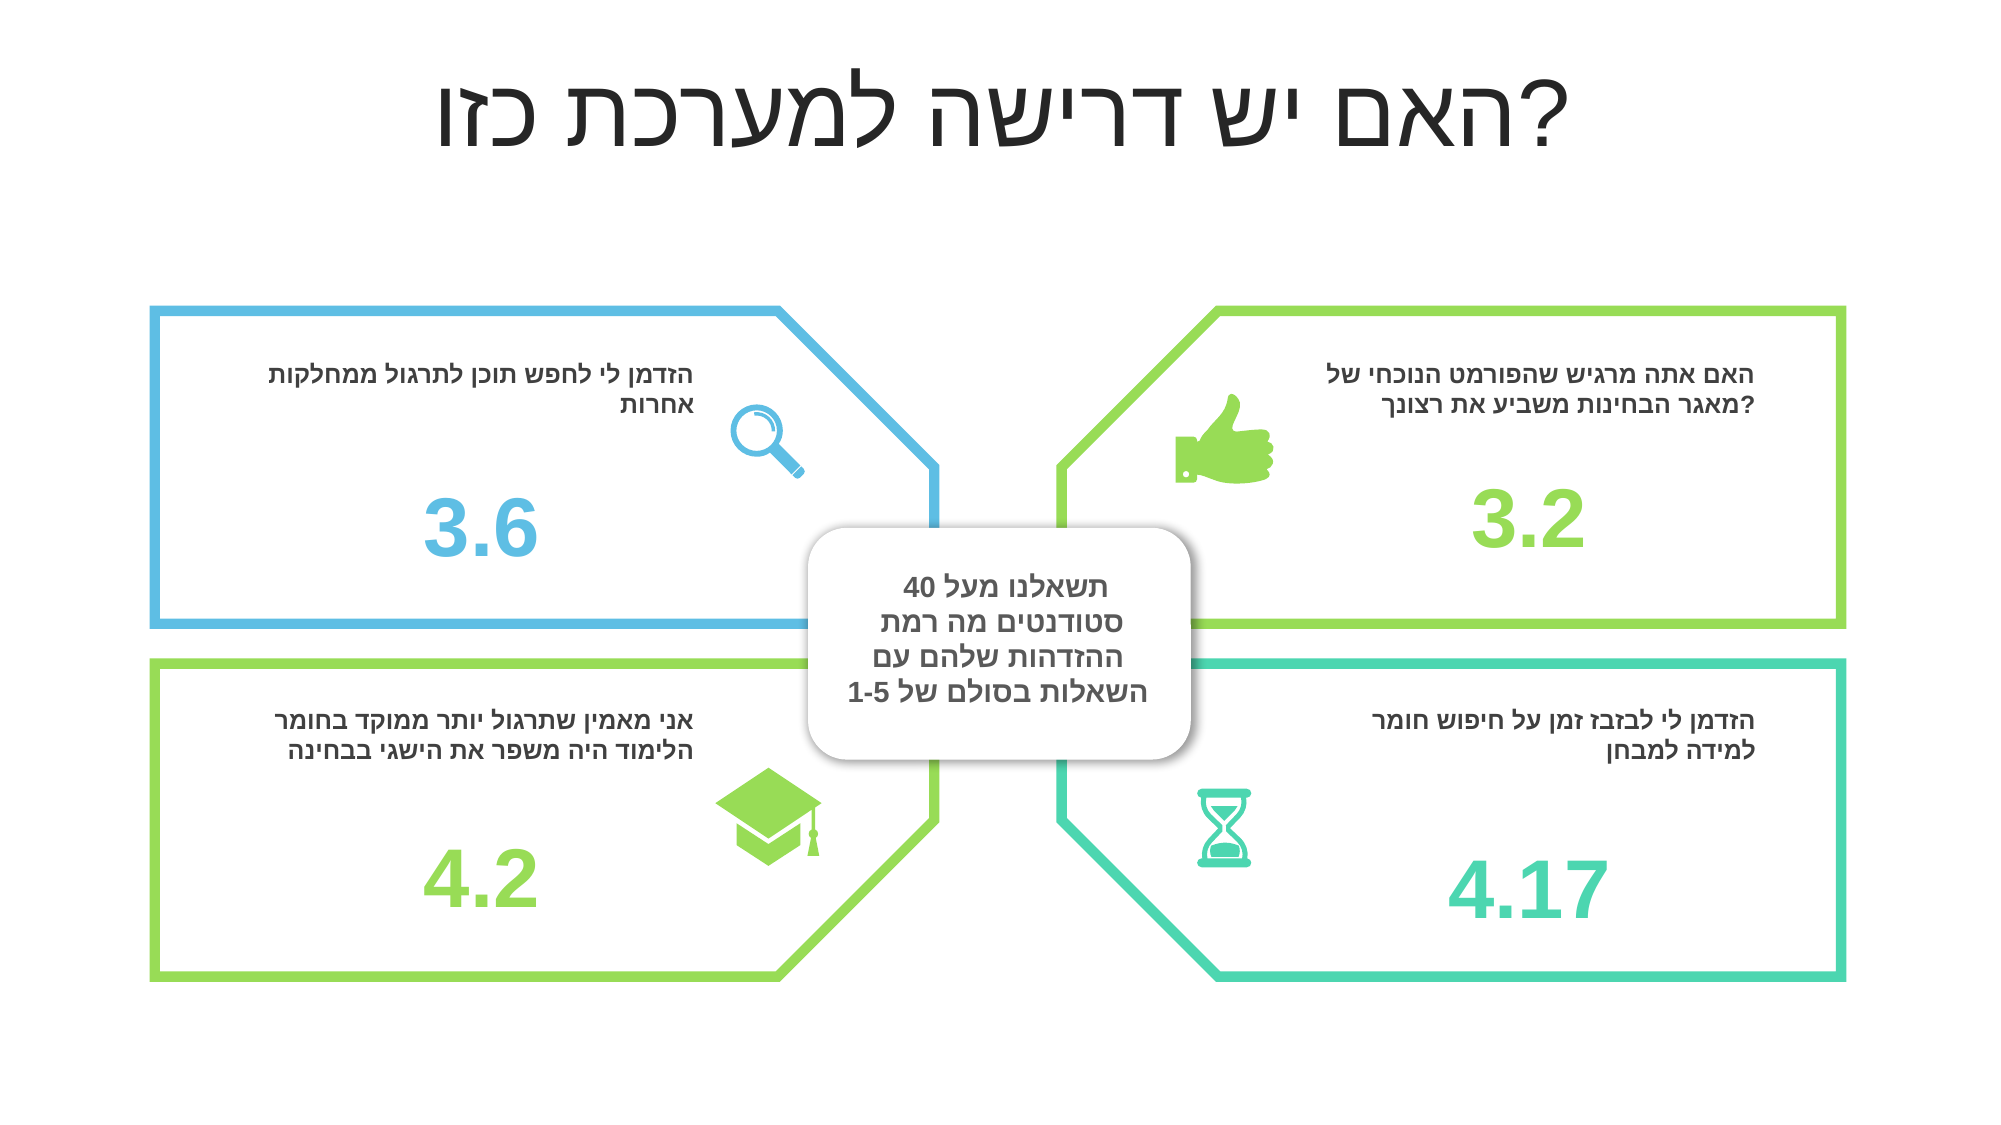

האם יש דרישה למערכת כזו?

הזדמן לי לחפש תוכן לתרגול ממחלקות אחרות
האם אתה מרגיש שהפורמט הנוכחי של מאגר הבחינות משביע את רצונך?

3.2
3.6

תשאלנו מעל 40
סטודנטים מה רמת
 ההזדהות שלהם עם
 השאלות בסולם של 1-5

אני מאמין שתרגול יותר ממוקד בחומר הלימוד היה משפר את הישגי בבחינה
הזדמן לי לבזבז זמן על חיפוש חומר למידה למבחן

4.2
4.17